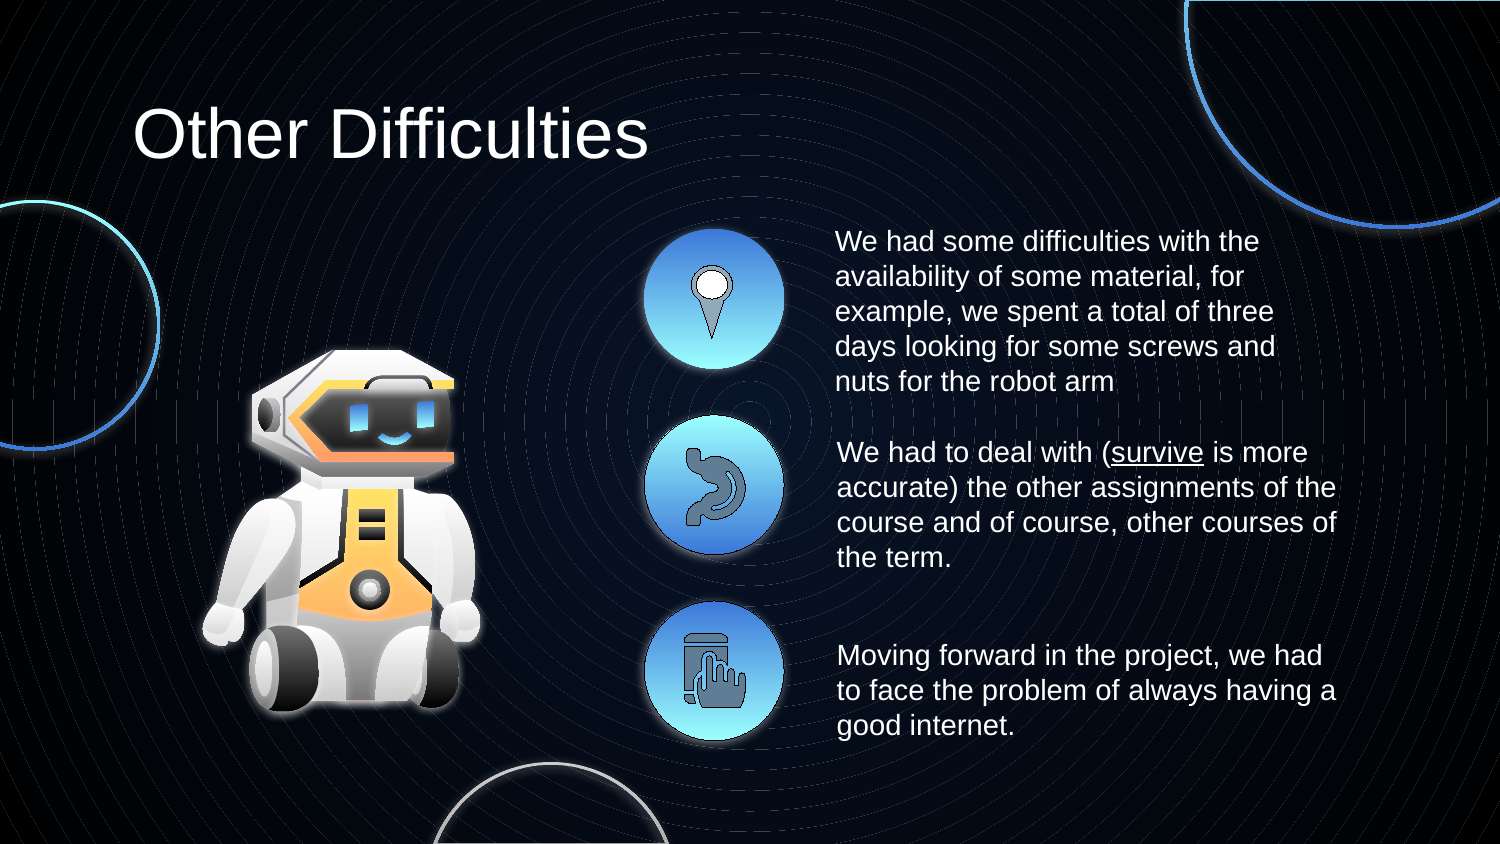

# Other Difficulties

We had some difficulties with the availability of some material, for example, we spent a total of three days looking for some screws and nuts for the robot arm

We had to deal with (survive is more accurate) the other assignments of the course and of course, other courses of the term.

Moving forward in the project, we had to face the problem of always having a good internet.